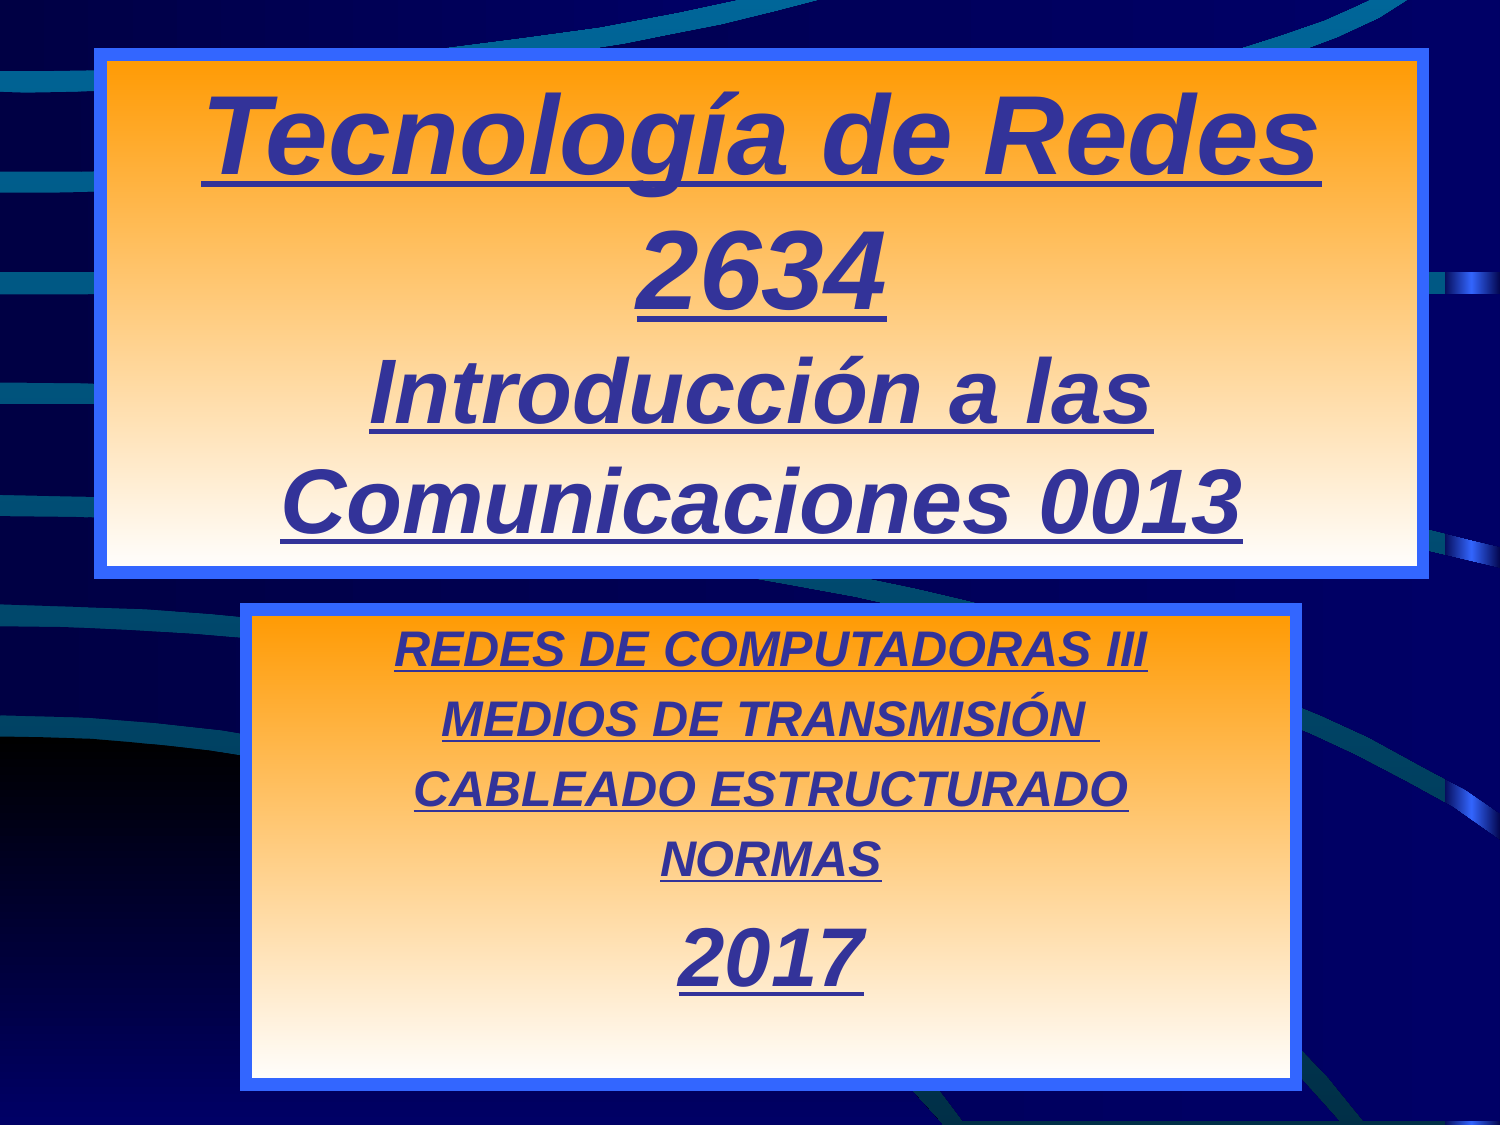

# Tecnología de Redes 2634 Introducción a las Comunicaciones 0013
REDES DE COMPUTADORAS III
MEDIOS DE TRANSMISIÓN
CABLEADO ESTRUCTURADO
NORMAS
2017